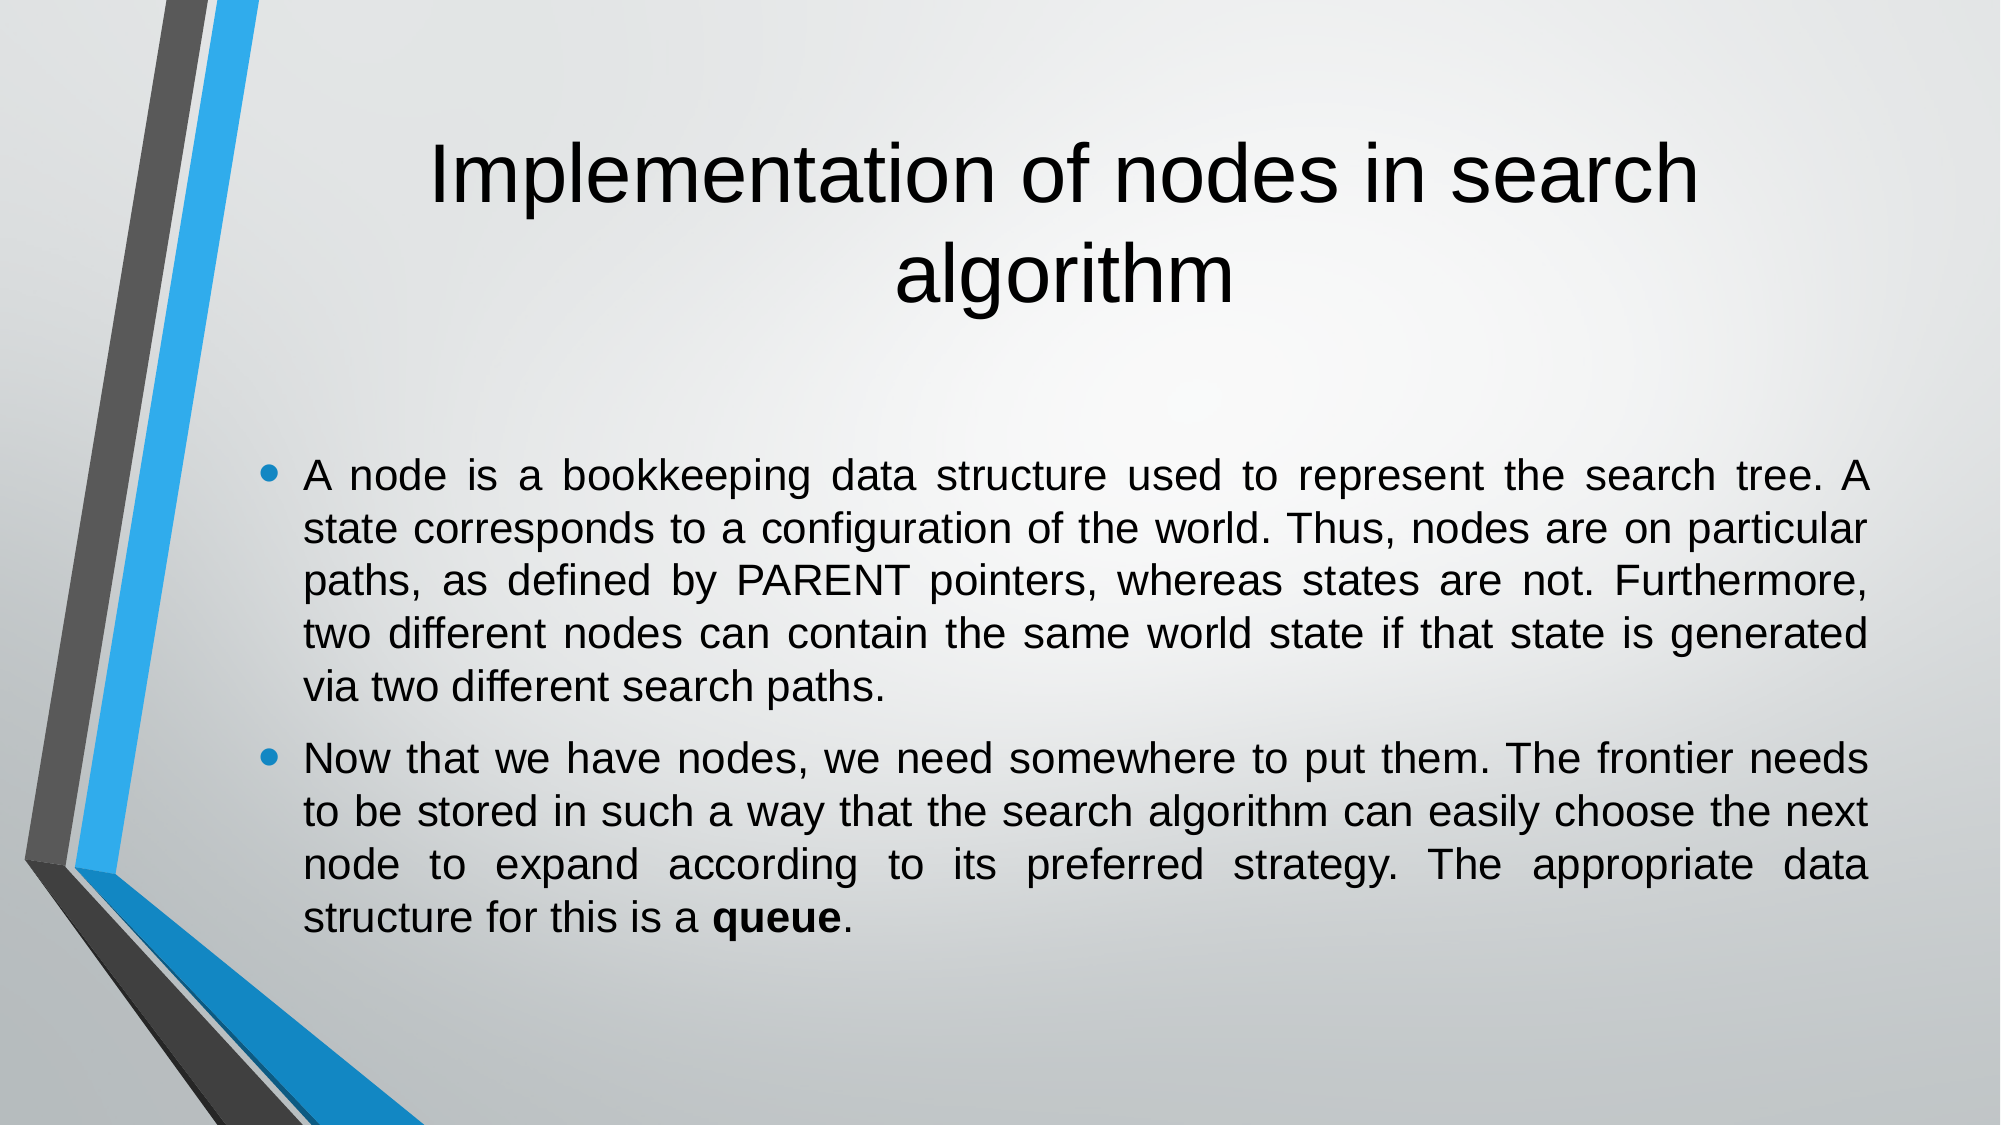

# Implementation of nodes in search algorithm
A node is a bookkeeping data structure used to represent the search tree. A state corresponds to a configuration of the world. Thus, nodes are on particular paths, as defined by PARENT pointers, whereas states are not. Furthermore, two different nodes can contain the same world state if that state is generated via two different search paths.
Now that we have nodes, we need somewhere to put them. The frontier needs to be stored in such a way that the search algorithm can easily choose the next node to expand according to its preferred strategy. The appropriate data structure for this is a queue.